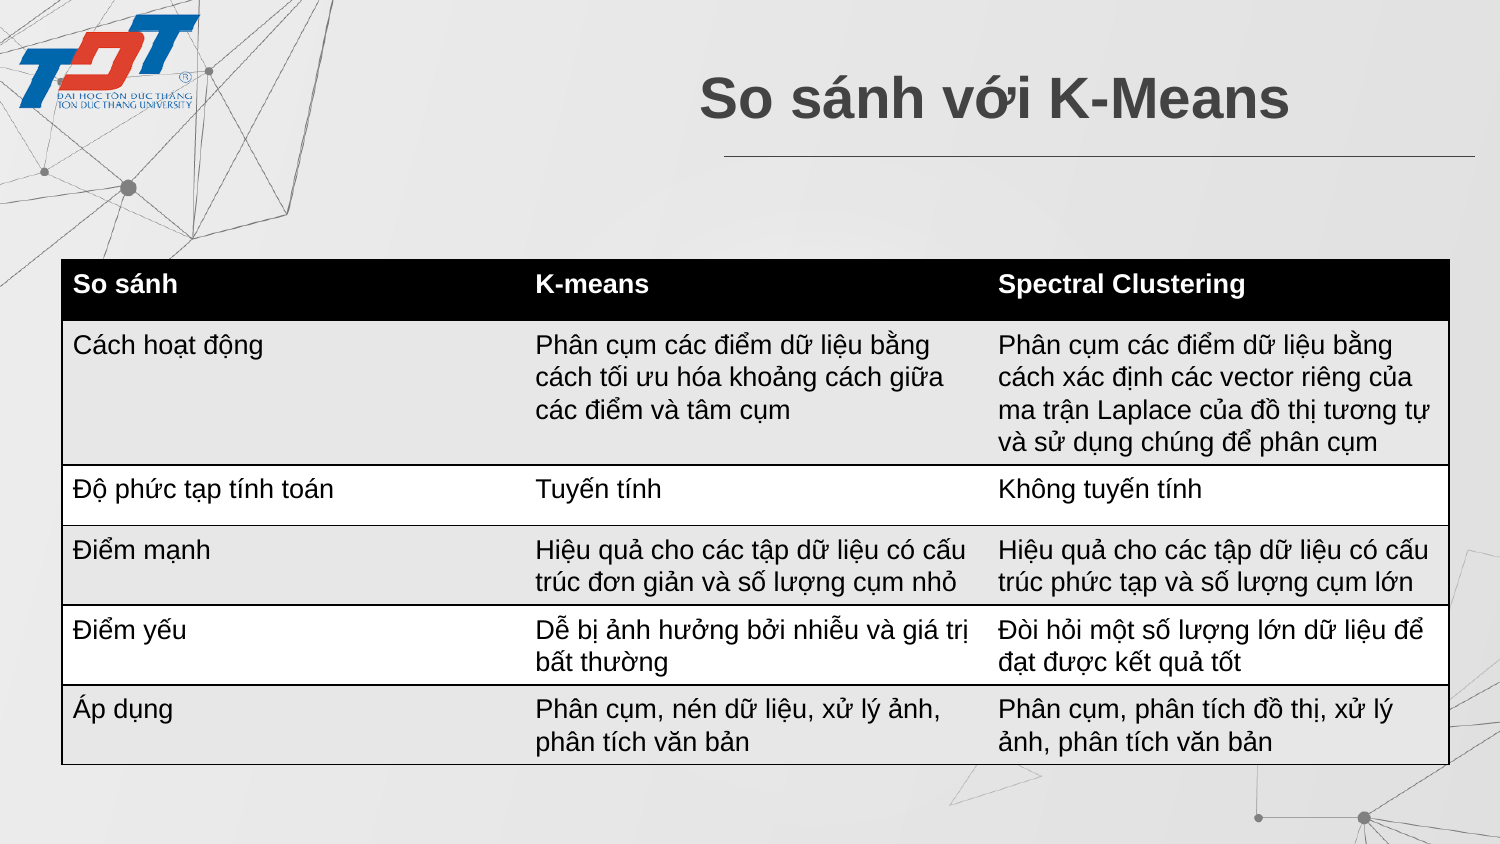

# So sánh với K-Means
| So sánh | K-means | Spectral Clustering |
| --- | --- | --- |
| Cách hoạt động | Phân cụm các điểm dữ liệu bằng cách tối ưu hóa khoảng cách giữa các điểm và tâm cụm | Phân cụm các điểm dữ liệu bằng cách xác định các vector riêng của ma trận Laplace của đồ thị tương tự và sử dụng chúng để phân cụm |
| Độ phức tạp tính toán | Tuyến tính | Không tuyến tính |
| Điểm mạnh | Hiệu quả cho các tập dữ liệu có cấu trúc đơn giản và số lượng cụm nhỏ | Hiệu quả cho các tập dữ liệu có cấu trúc phức tạp và số lượng cụm lớn |
| Điểm yếu | Dễ bị ảnh hưởng bởi nhiễu và giá trị bất thường | Đòi hỏi một số lượng lớn dữ liệu để đạt được kết quả tốt |
| Áp dụng | Phân cụm, nén dữ liệu, xử lý ảnh, phân tích văn bản | Phân cụm, phân tích đồ thị, xử lý ảnh, phân tích văn bản |